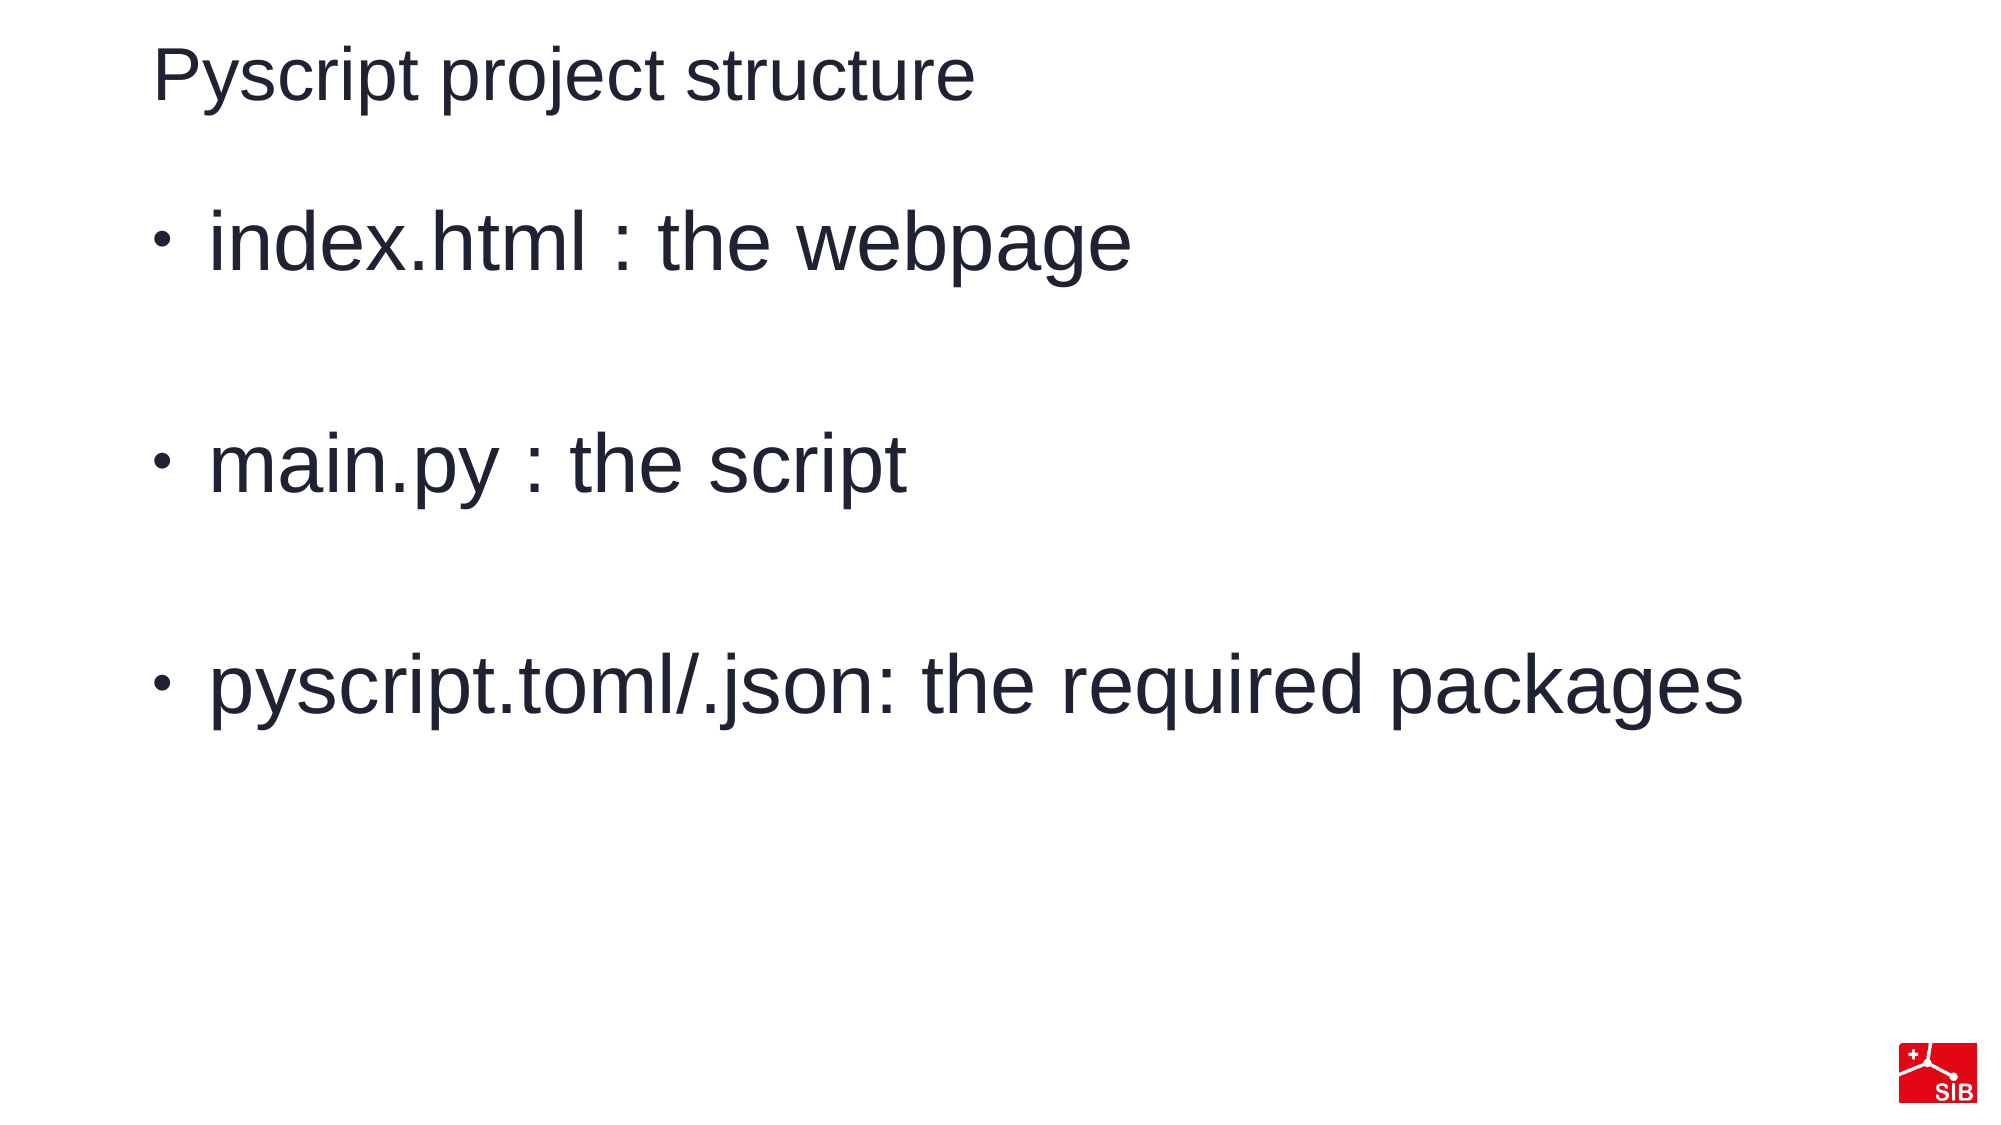

# Pyscript project structure
index.html : the webpage

main.py : the script

pyscript.toml/.json: the required packages